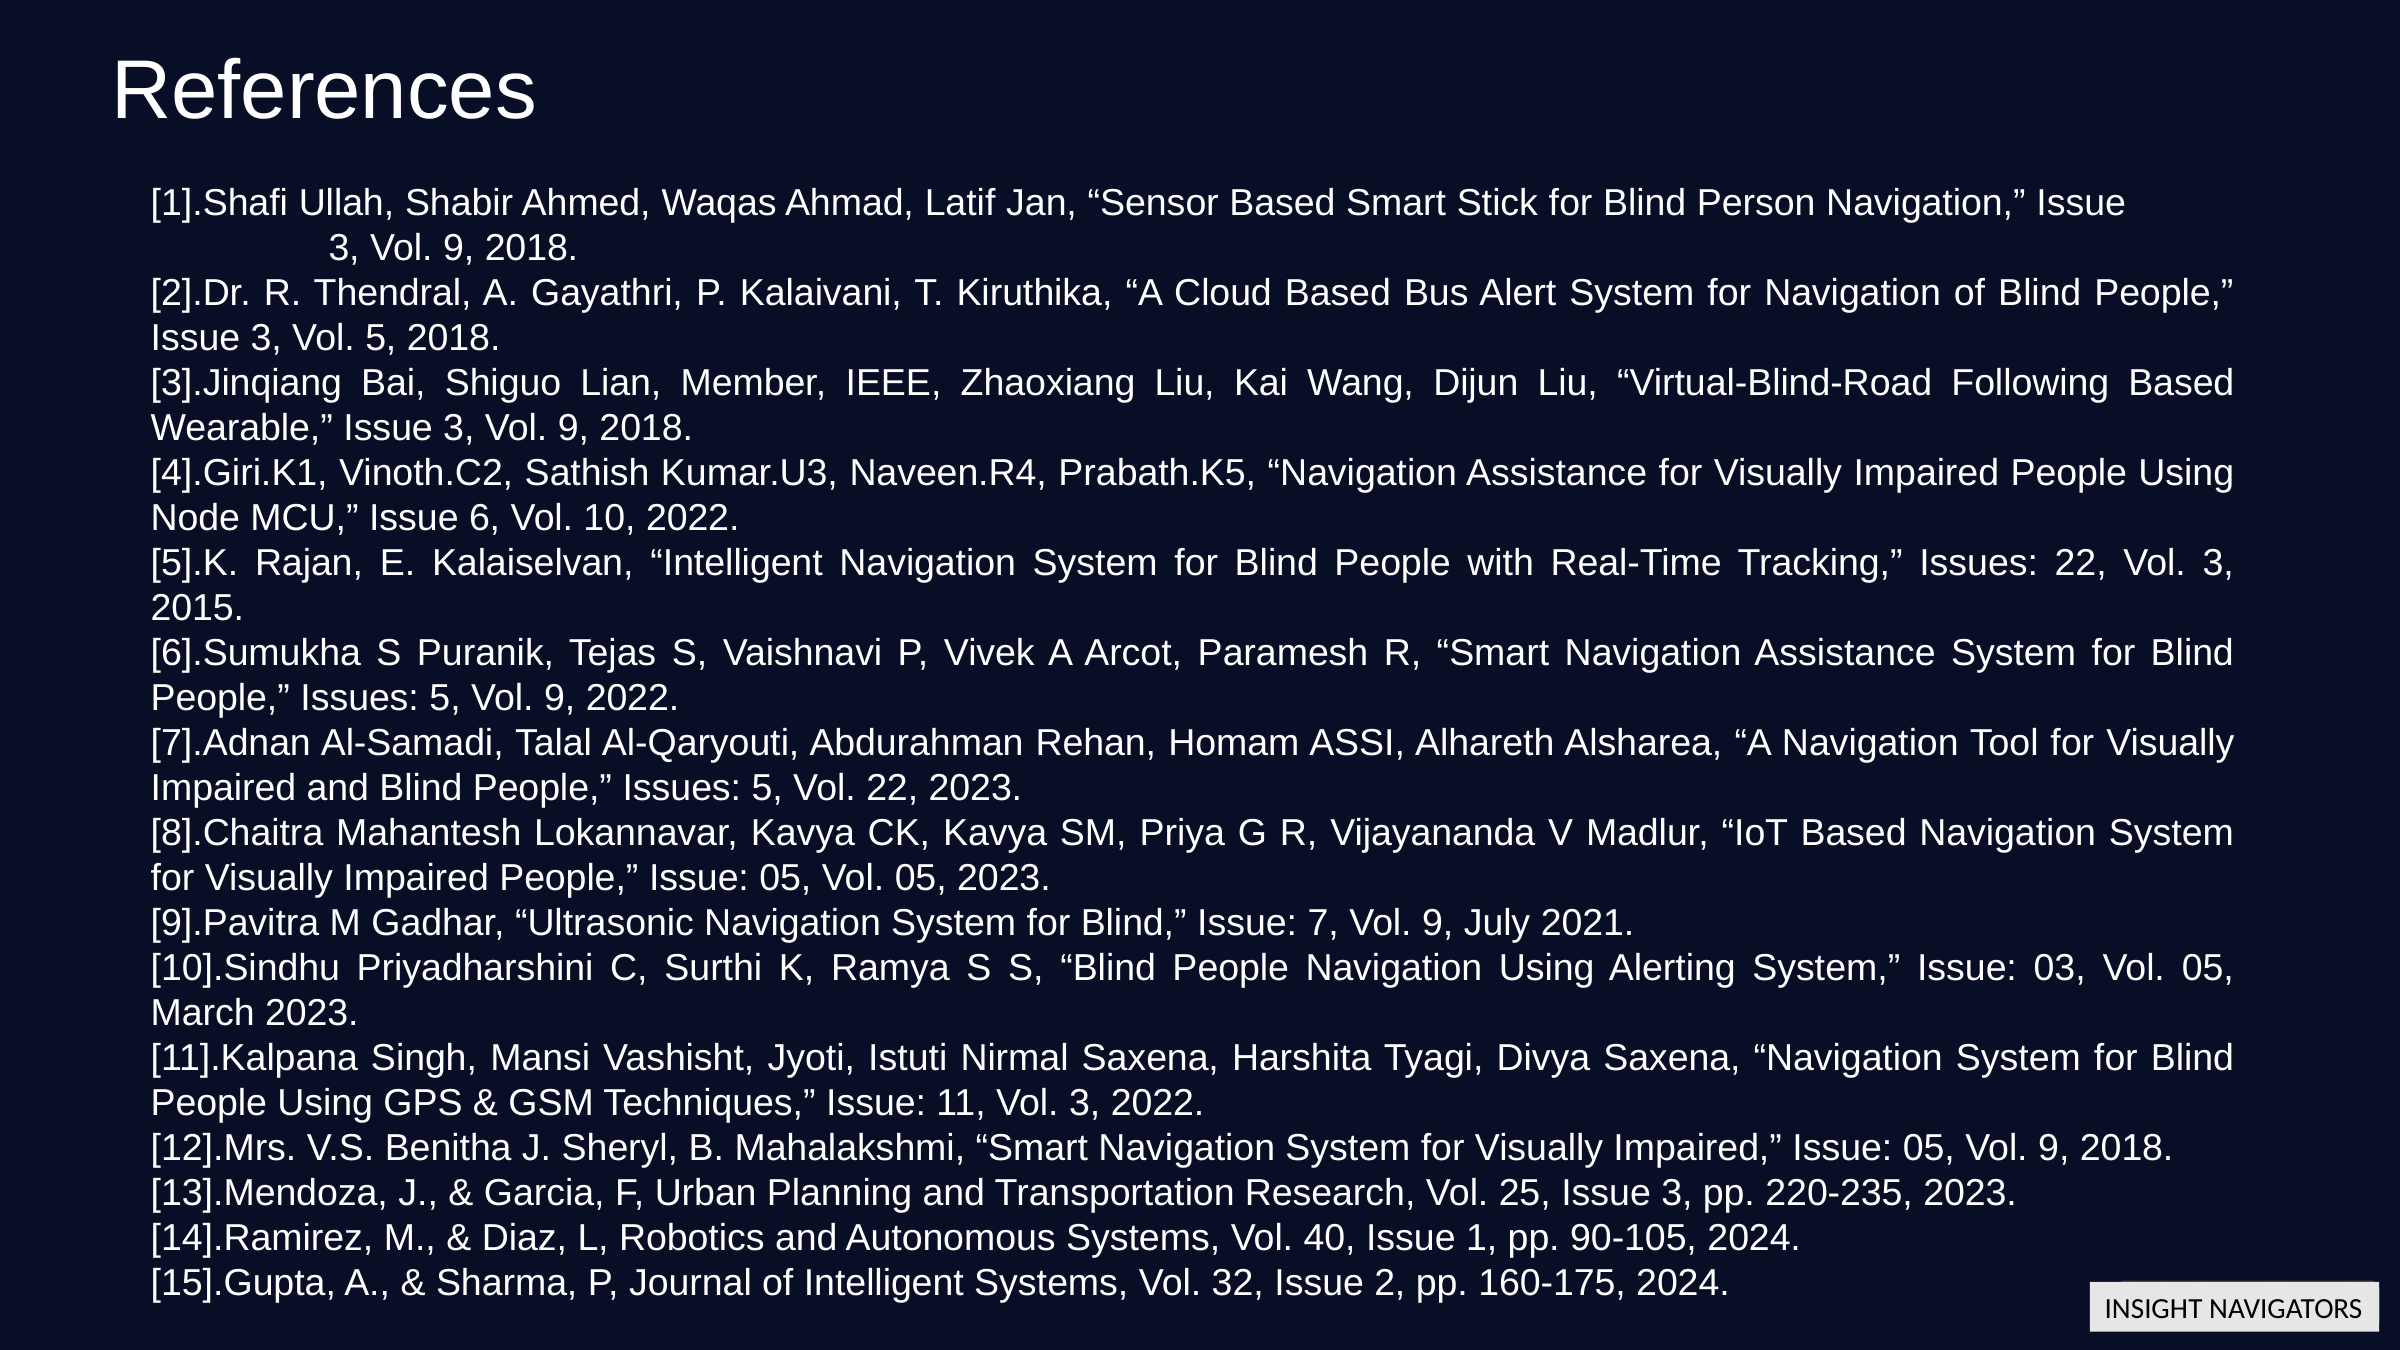

References
[1].Shafi Ullah, Shabir Ahmed, Waqas Ahmad, Latif Jan, “Sensor Based Smart Stick for Blind Person Navigation,” Issue                            3, Vol. 9, 2018.
[2].Dr. R. Thendral, A. Gayathri, P. Kalaivani, T. Kiruthika, “A Cloud Based Bus Alert System for Navigation of Blind People,” Issue 3, Vol. 5, 2018.
[3].Jinqiang Bai, Shiguo Lian, Member, IEEE, Zhaoxiang Liu, Kai Wang, Dijun Liu, “Virtual-Blind-Road Following Based Wearable,” Issue 3, Vol. 9, 2018.
[4].Giri.K1, Vinoth.C2, Sathish Kumar.U3, Naveen.R4, Prabath.K5, “Navigation Assistance for Visually Impaired People Using Node MCU,” Issue 6, Vol. 10, 2022.
[5].K. Rajan, E. Kalaiselvan, “Intelligent Navigation System for Blind People with Real-Time Tracking,” Issues: 22, Vol. 3, 2015.
[6].Sumukha S Puranik, Tejas S, Vaishnavi P, Vivek A Arcot, Paramesh R, “Smart Navigation Assistance System for Blind People,” Issues: 5, Vol. 9, 2022.
[7].Adnan Al-Samadi, Talal Al-Qaryouti, Abdurahman Rehan, Homam ASSI, Alhareth Alsharea, “A Navigation Tool for Visually Impaired and Blind People,” Issues: 5, Vol. 22, 2023.
[8].Chaitra Mahantesh Lokannavar, Kavya CK, Kavya SM, Priya G R, Vijayananda V Madlur, “IoT Based Navigation System for Visually Impaired People,” Issue: 05, Vol. 05, 2023.
[9].Pavitra M Gadhar, “Ultrasonic Navigation System for Blind,” Issue: 7, Vol. 9, July 2021.
[10].Sindhu Priyadharshini C, Surthi K, Ramya S S, “Blind People Navigation Using Alerting System,” Issue: 03, Vol. 05, March 2023.
[11].Kalpana Singh, Mansi Vashisht, Jyoti, Istuti Nirmal Saxena, Harshita Tyagi, Divya Saxena, “Navigation System for Blind People Using GPS & GSM Techniques,” Issue: 11, Vol. 3, 2022.
[12].Mrs. V.S. Benitha J. Sheryl, B. Mahalakshmi, “Smart Navigation System for Visually Impaired,” Issue: 05, Vol. 9, 2018.
[13].Mendoza, J., & Garcia, F, Urban Planning and Transportation Research, Vol. 25, Issue 3, pp. 220-235, 2023.
[14].Ramirez, M., & Diaz, L, Robotics and Autonomous Systems, Vol. 40, Issue 1, pp. 90-105, 2024.
[15].Gupta, A., & Sharma, P, Journal of Intelligent Systems, Vol. 32, Issue 2, pp. 160-175, 2024.
INSIGHT NAVIGATORS